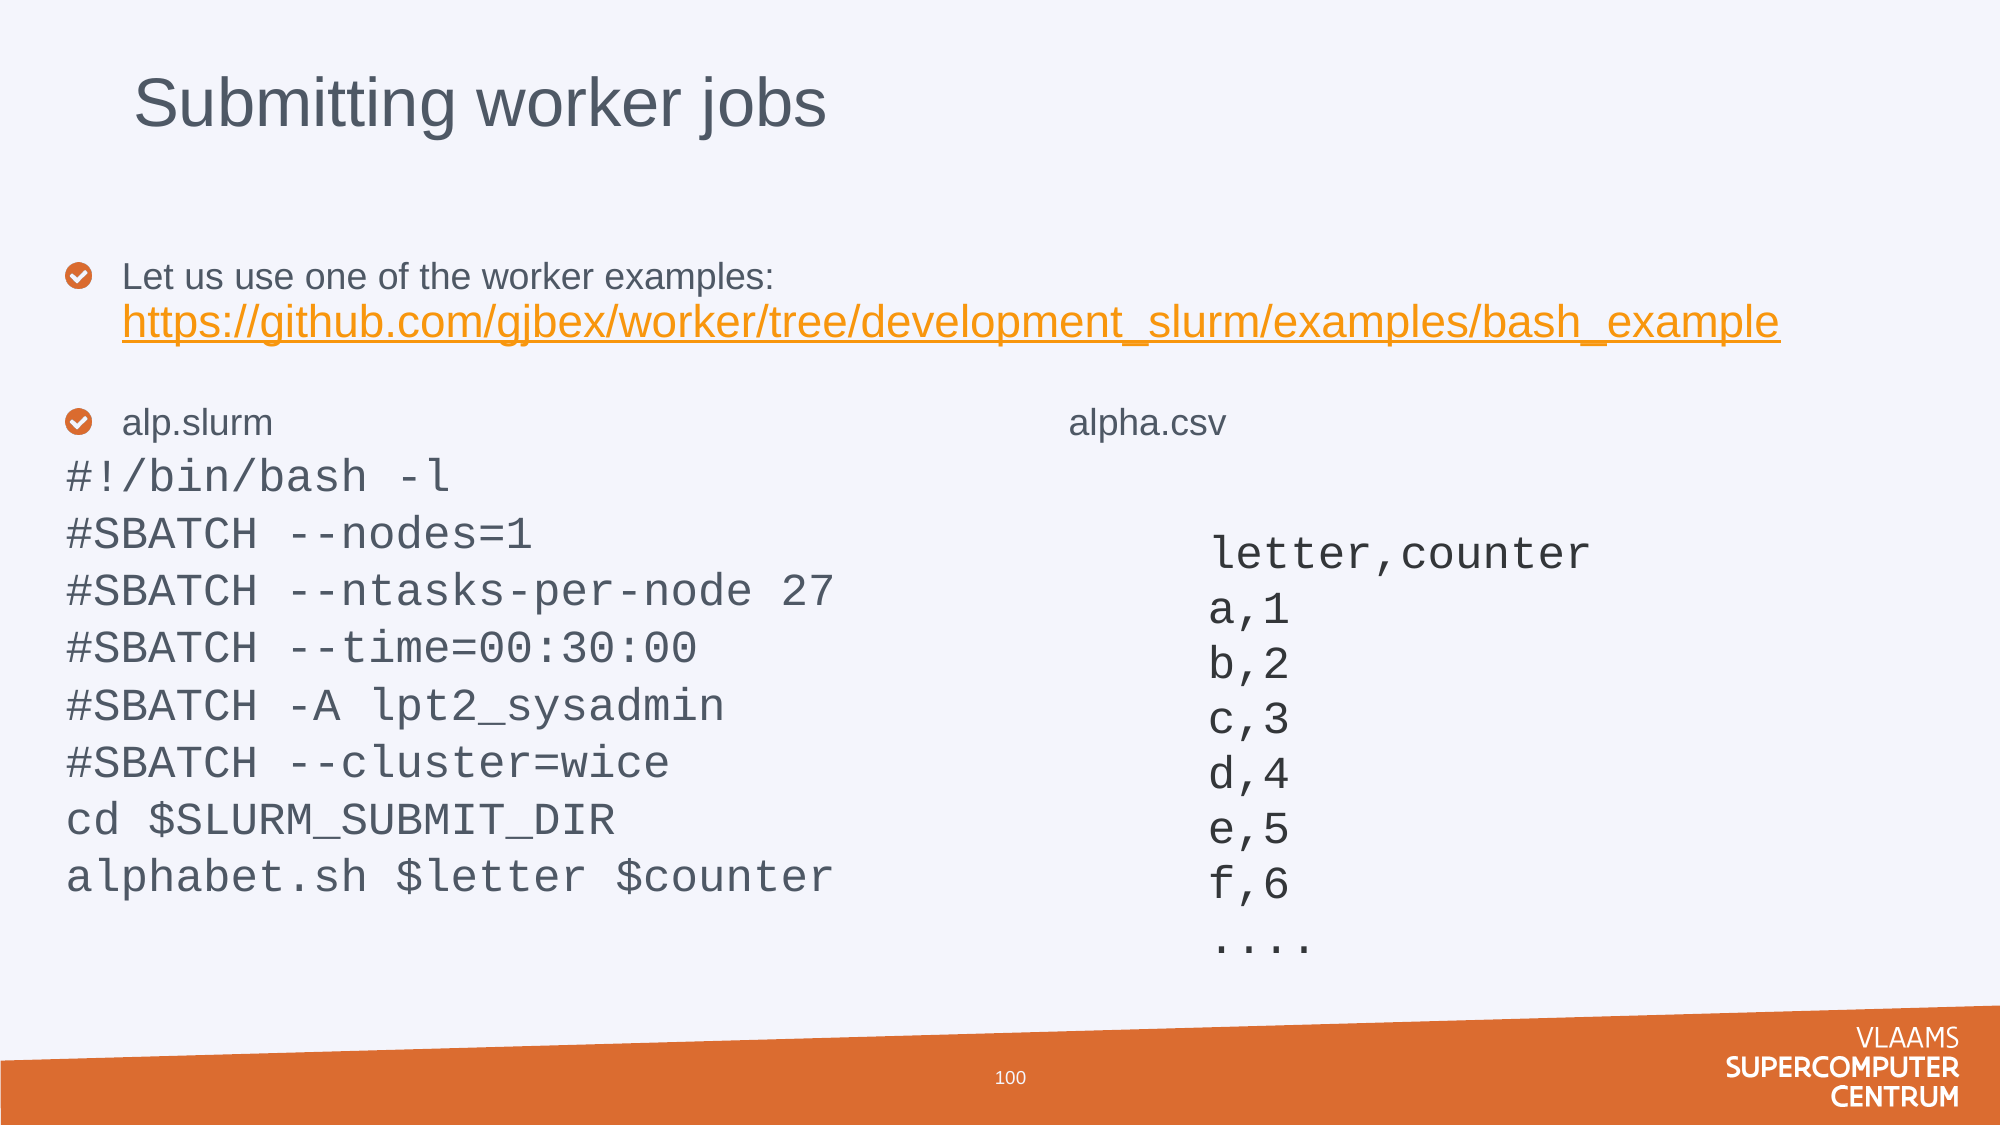

# Submitting worker jobs
Let us use one of the worker examples: https://github.com/gjbex/worker/tree/development_slurm/examples/bash_example

alp.slurm                                                                            alpha.csv
#!/bin/bash -l
#SBATCH --nodes=1
#SBATCH --ntasks-per-node 27
#SBATCH --time=00:30:00
#SBATCH -A lpt2_sysadmin
#SBATCH --cluster=wice
cd $SLURM_SUBMIT_DIR
alphabet.sh $letter $counter

letter,counter
a,1
b,2
c,3
d,4
e,5
f,6
....
100